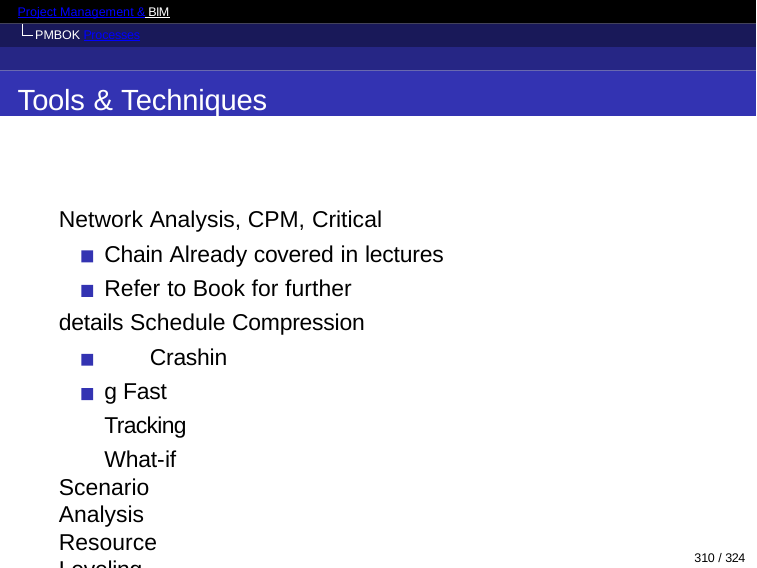

Project Management & BIM PMBOK Processes

Tools & Techniques
Network Analysis, CPM, Critical Chain Already covered in lectures
Refer to Book for further details Schedule Compression
Crashing Fast Tracking
What-if Scenario Analysis Resource Leveling

310 / 324